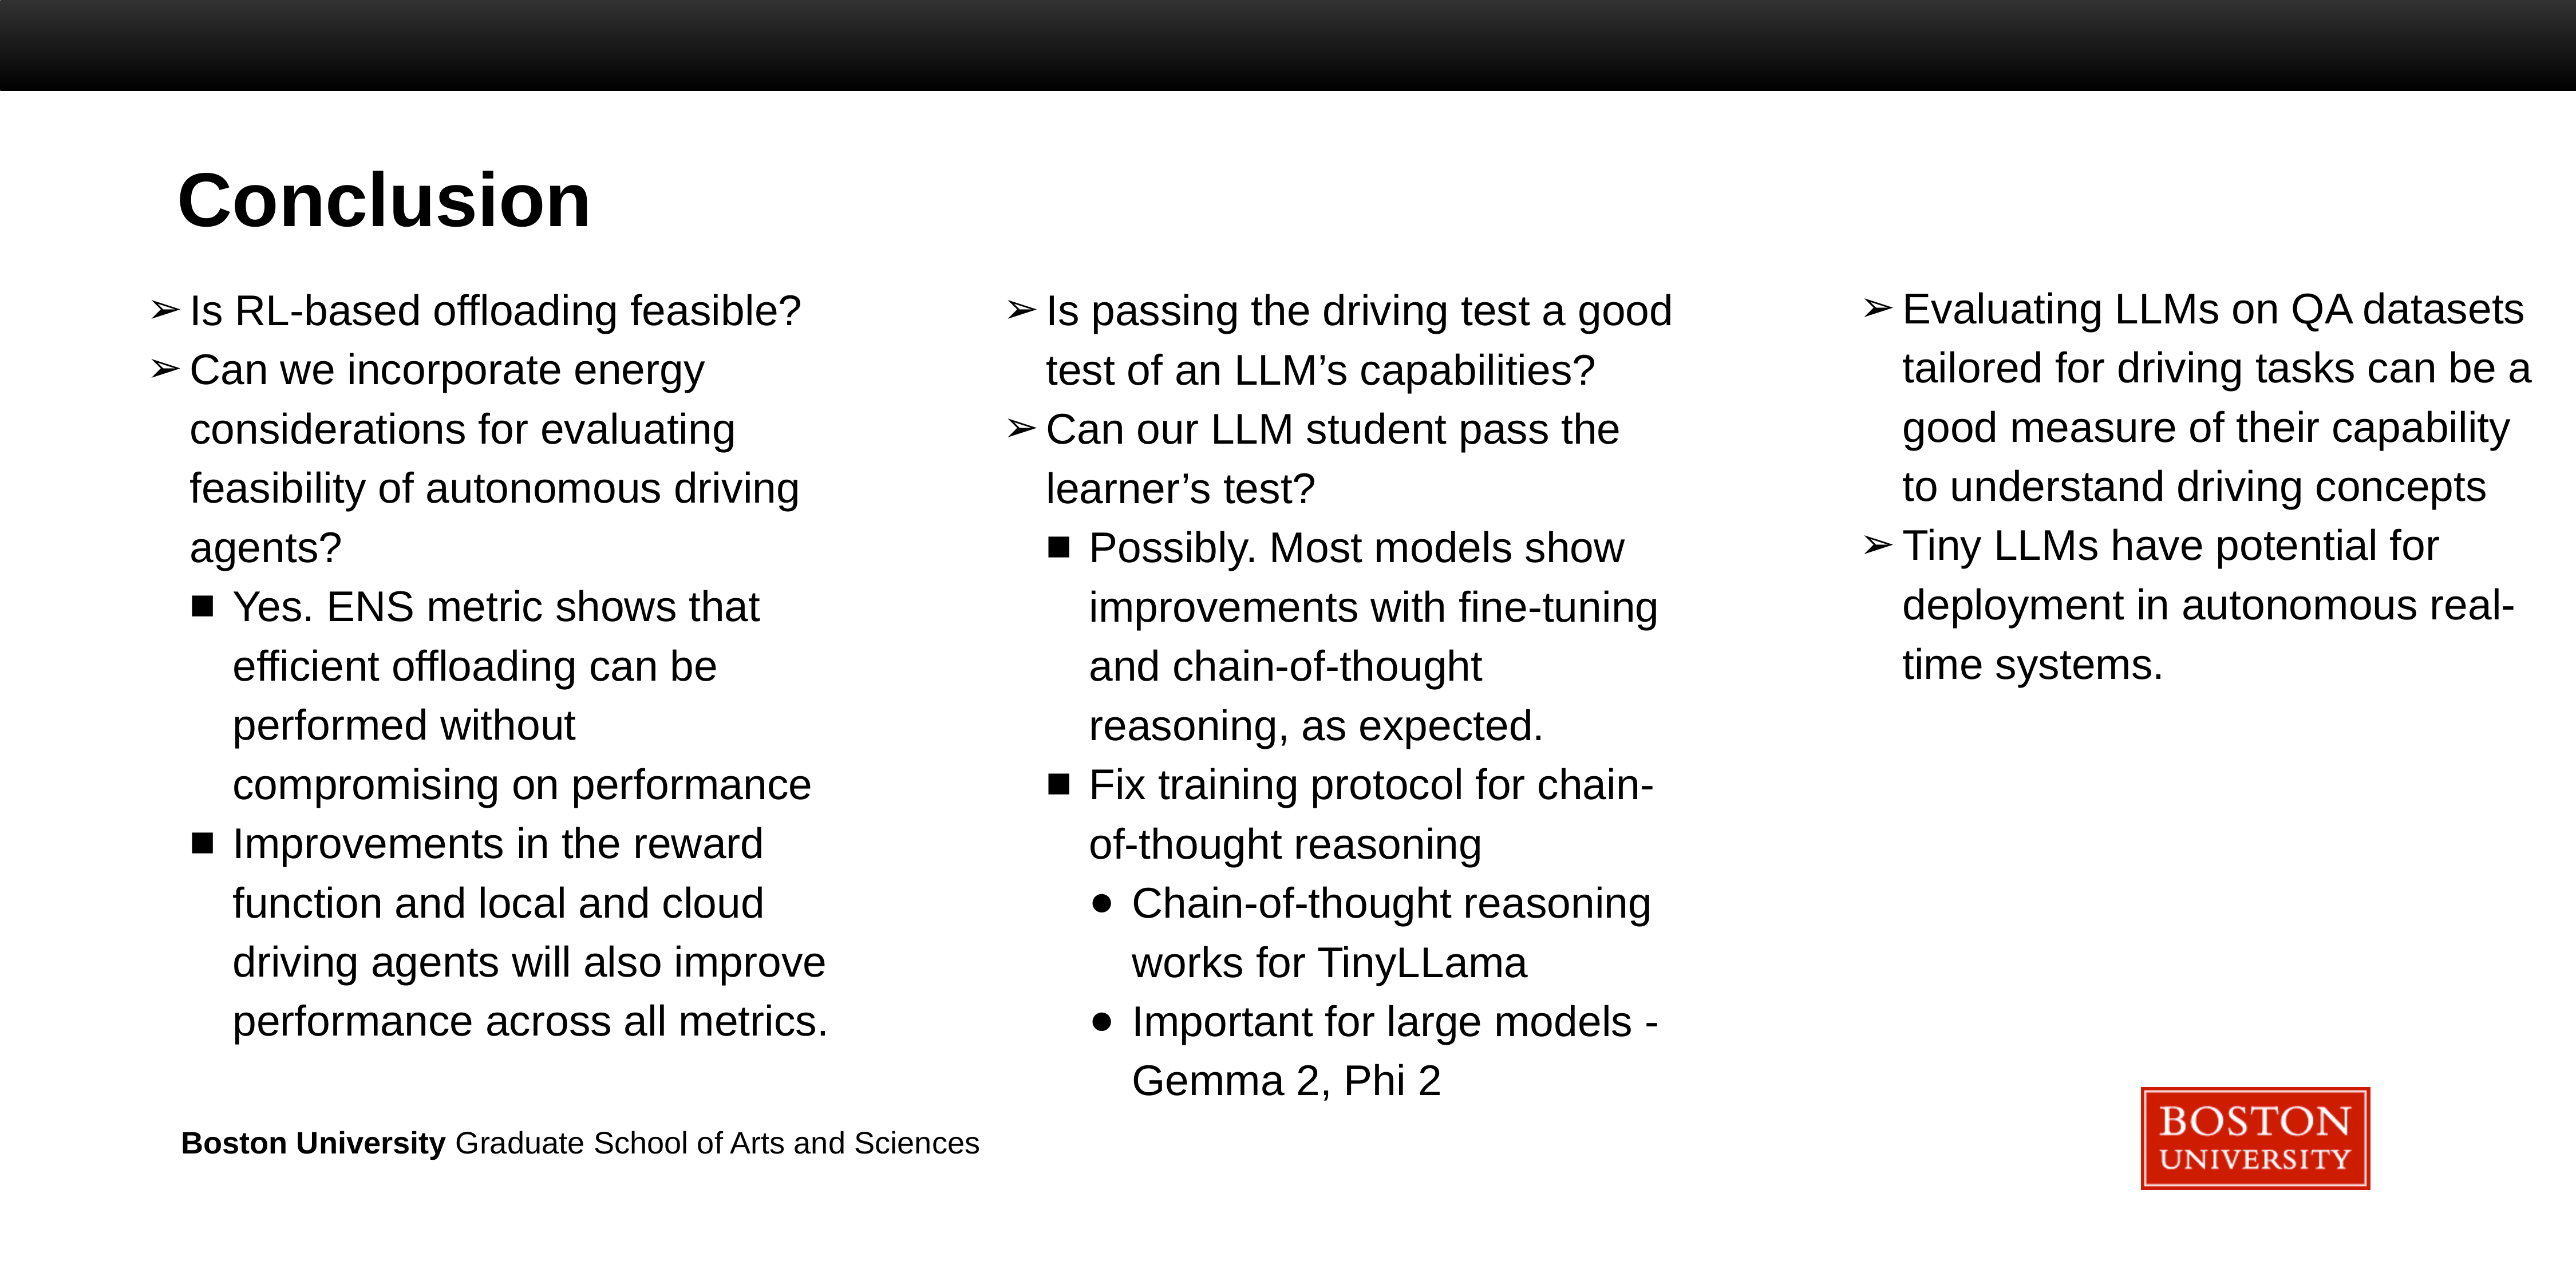

# Conclusion
Is RL-based offloading feasible?
Can we incorporate energy considerations for evaluating feasibility of autonomous driving agents?
Yes. ENS metric shows that efficient offloading can be performed without compromising on performance
Improvements in the reward function and local and cloud driving agents will also improve performance across all metrics.
Is passing the driving test a good test of an LLM’s capabilities?
Can our LLM student pass the learner’s test?
Possibly. Most models show improvements with fine-tuning and chain-of-thought reasoning, as expected.
Fix training protocol for chain-of-thought reasoning
Chain-of-thought reasoning works for TinyLLama
Important for large models - Gemma 2, Phi 2
Evaluating LLMs on QA datasets tailored for driving tasks can be a good measure of their capability to understand driving concepts
Tiny LLMs have potential for deployment in autonomous real-time systems.